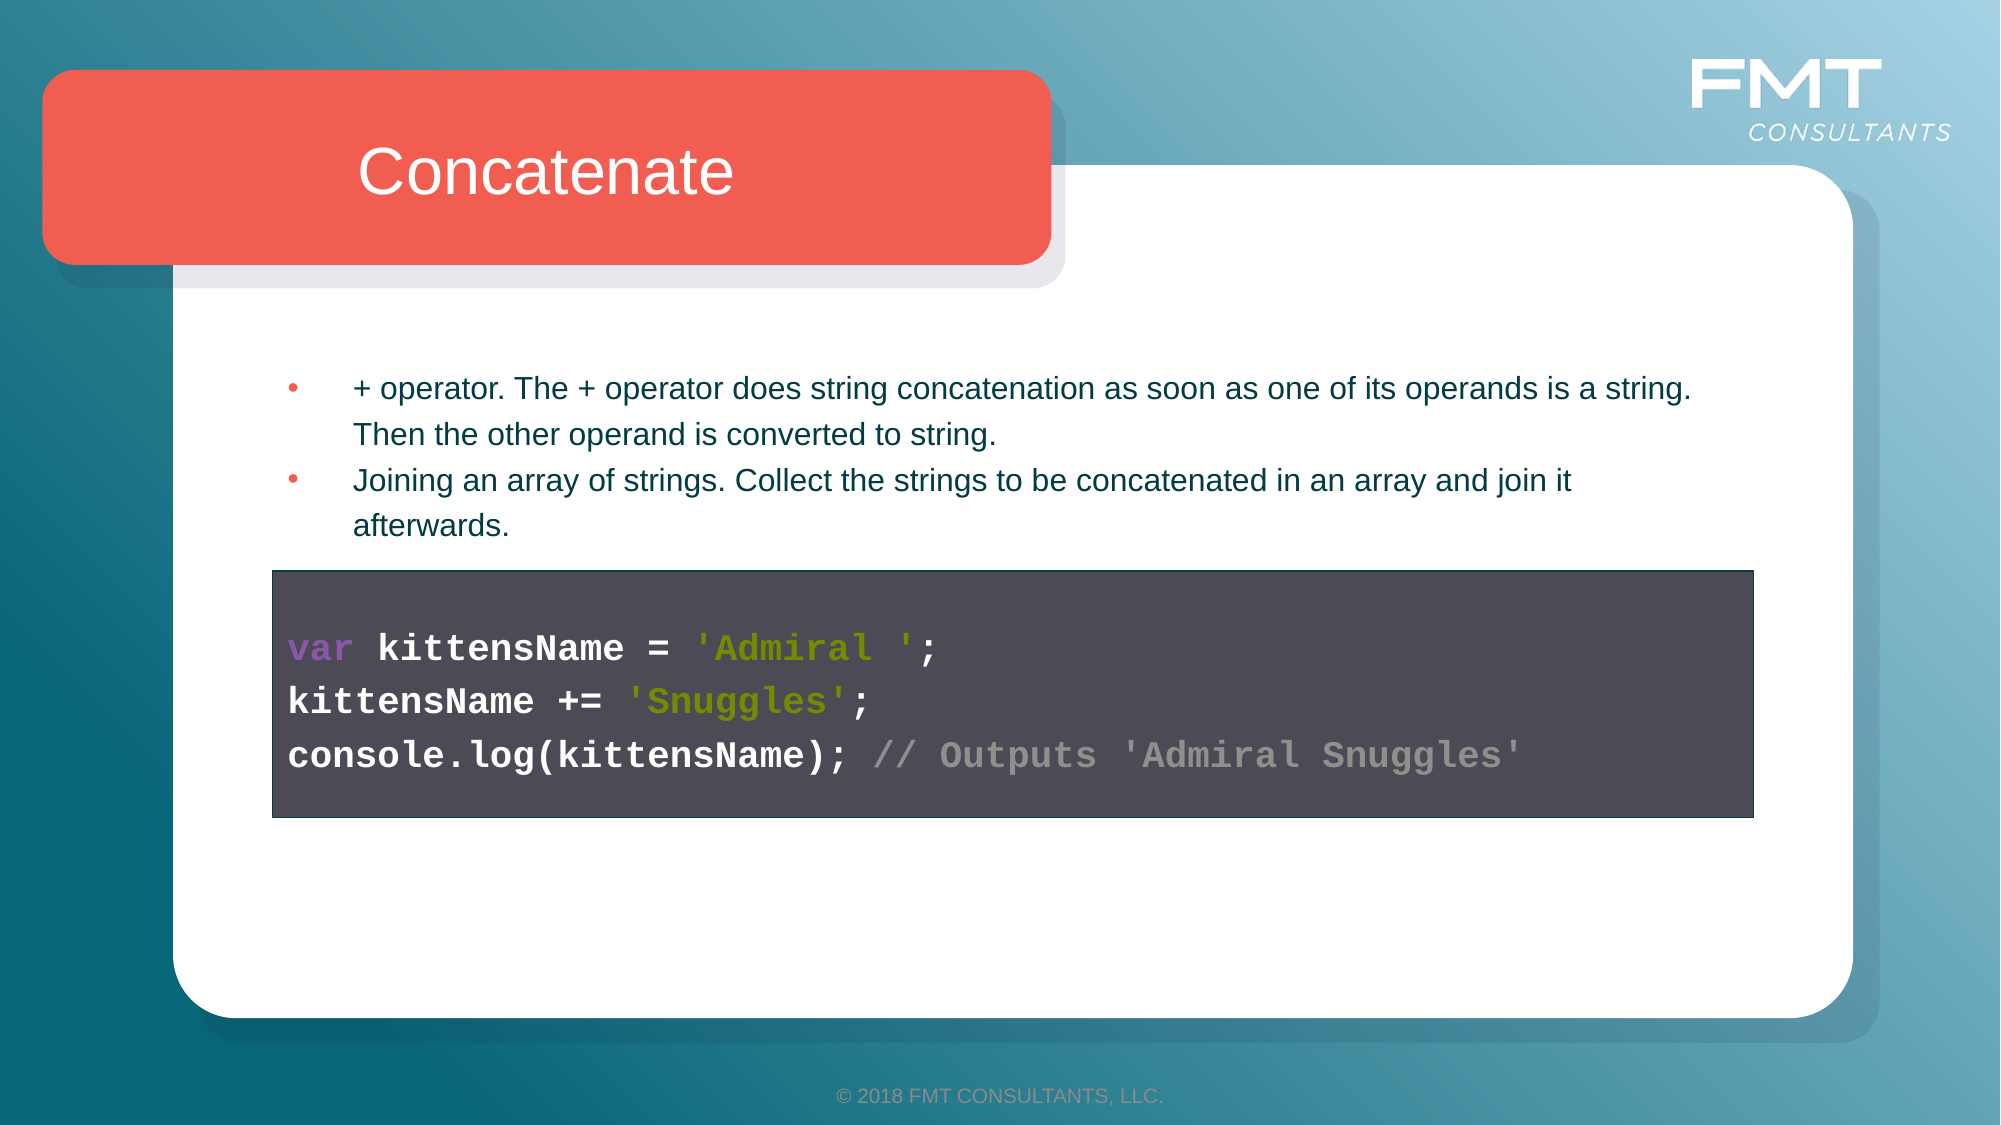

Concatenate

+ operator. The + operator does string concatenation as soon as one of its operands is a string. Then the other operand is converted to string.
Joining an array of strings. Collect the strings to be concatenated in an array and join it afterwards.

var kittensName = 'Admiral ';
kittensName += 'Snuggles';
console.log(kittensName); // Outputs 'Admiral Snuggles'
© 2018 FMT CONSULTANTS, LLC.